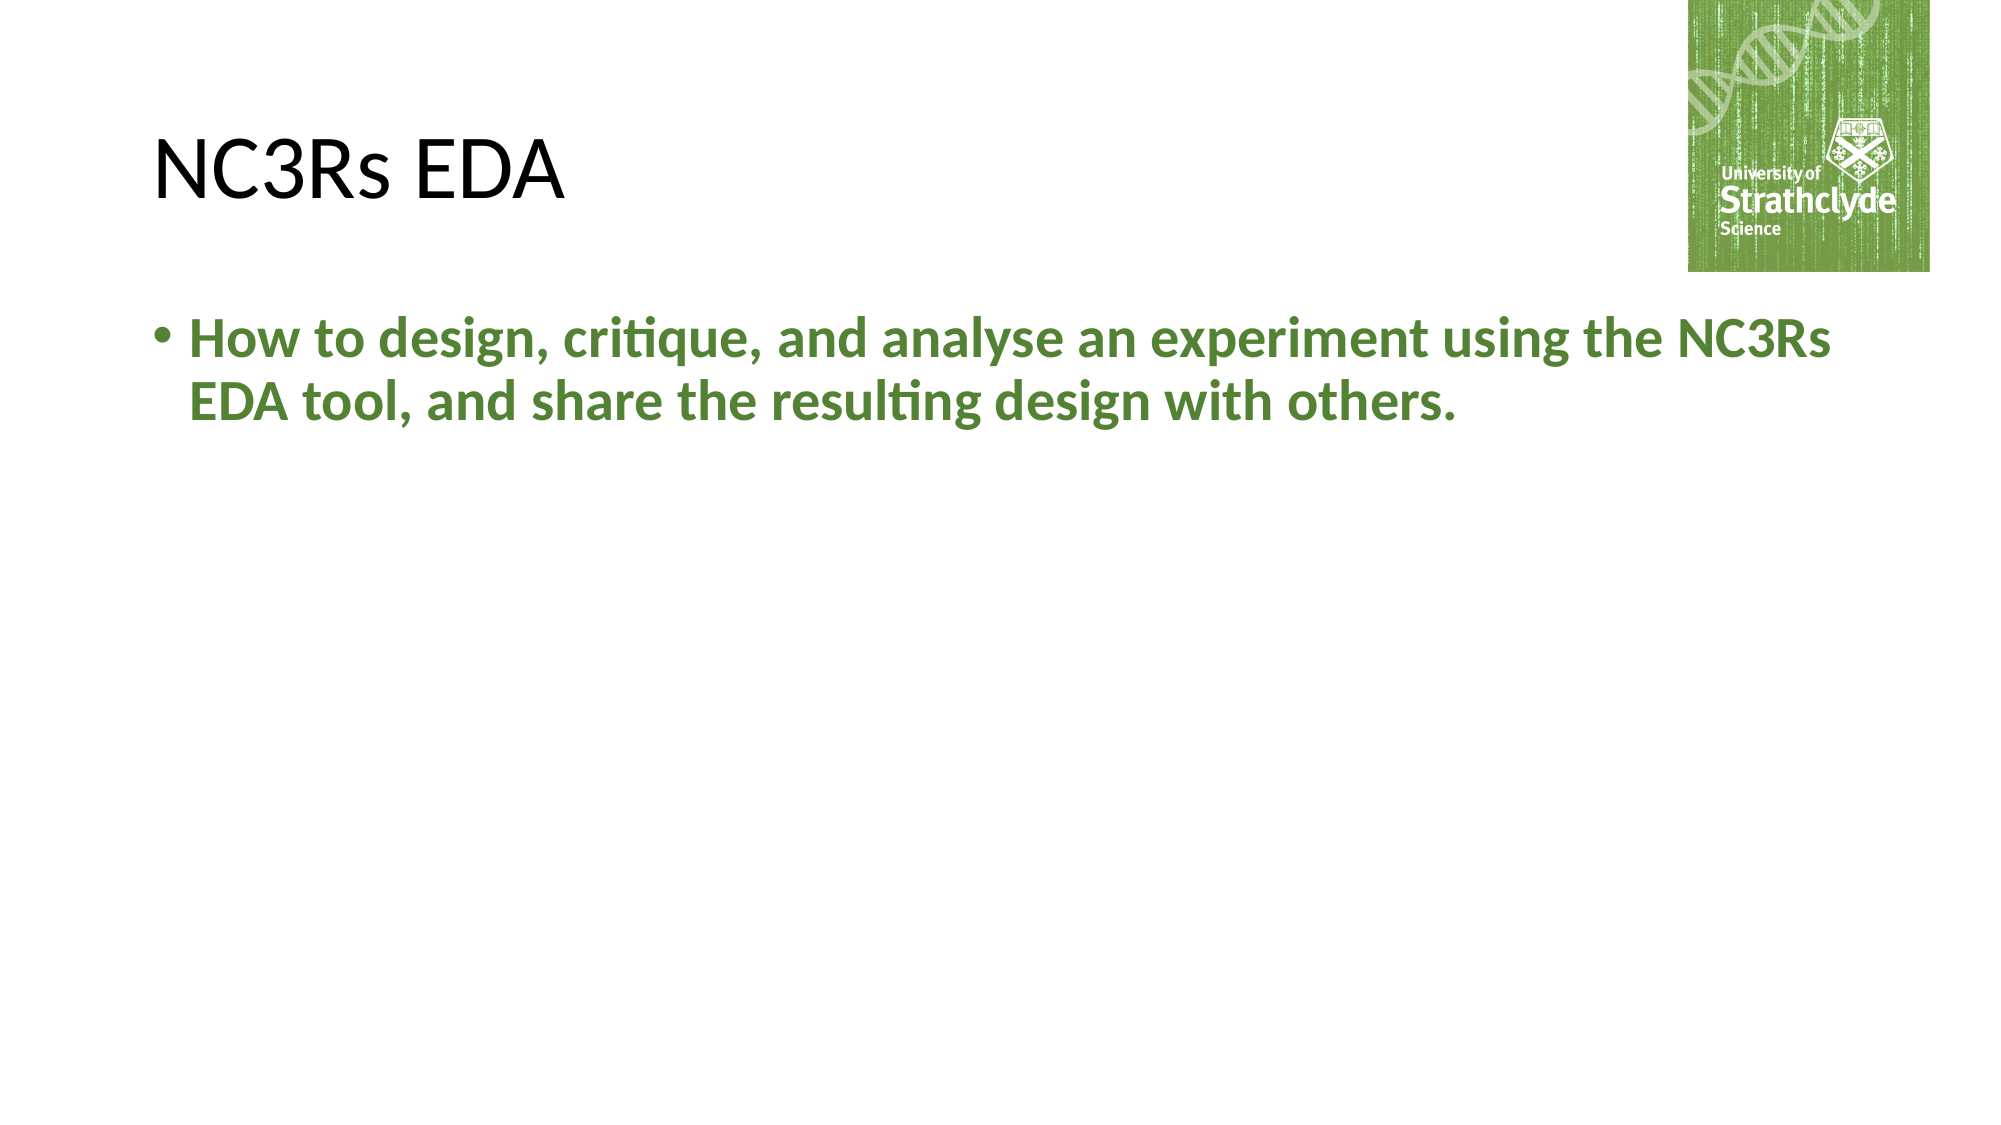

# NC3Rs EDA
How to design, critique, and analyse an experiment using the NC3Rs EDA tool, and share the resulting design with others.